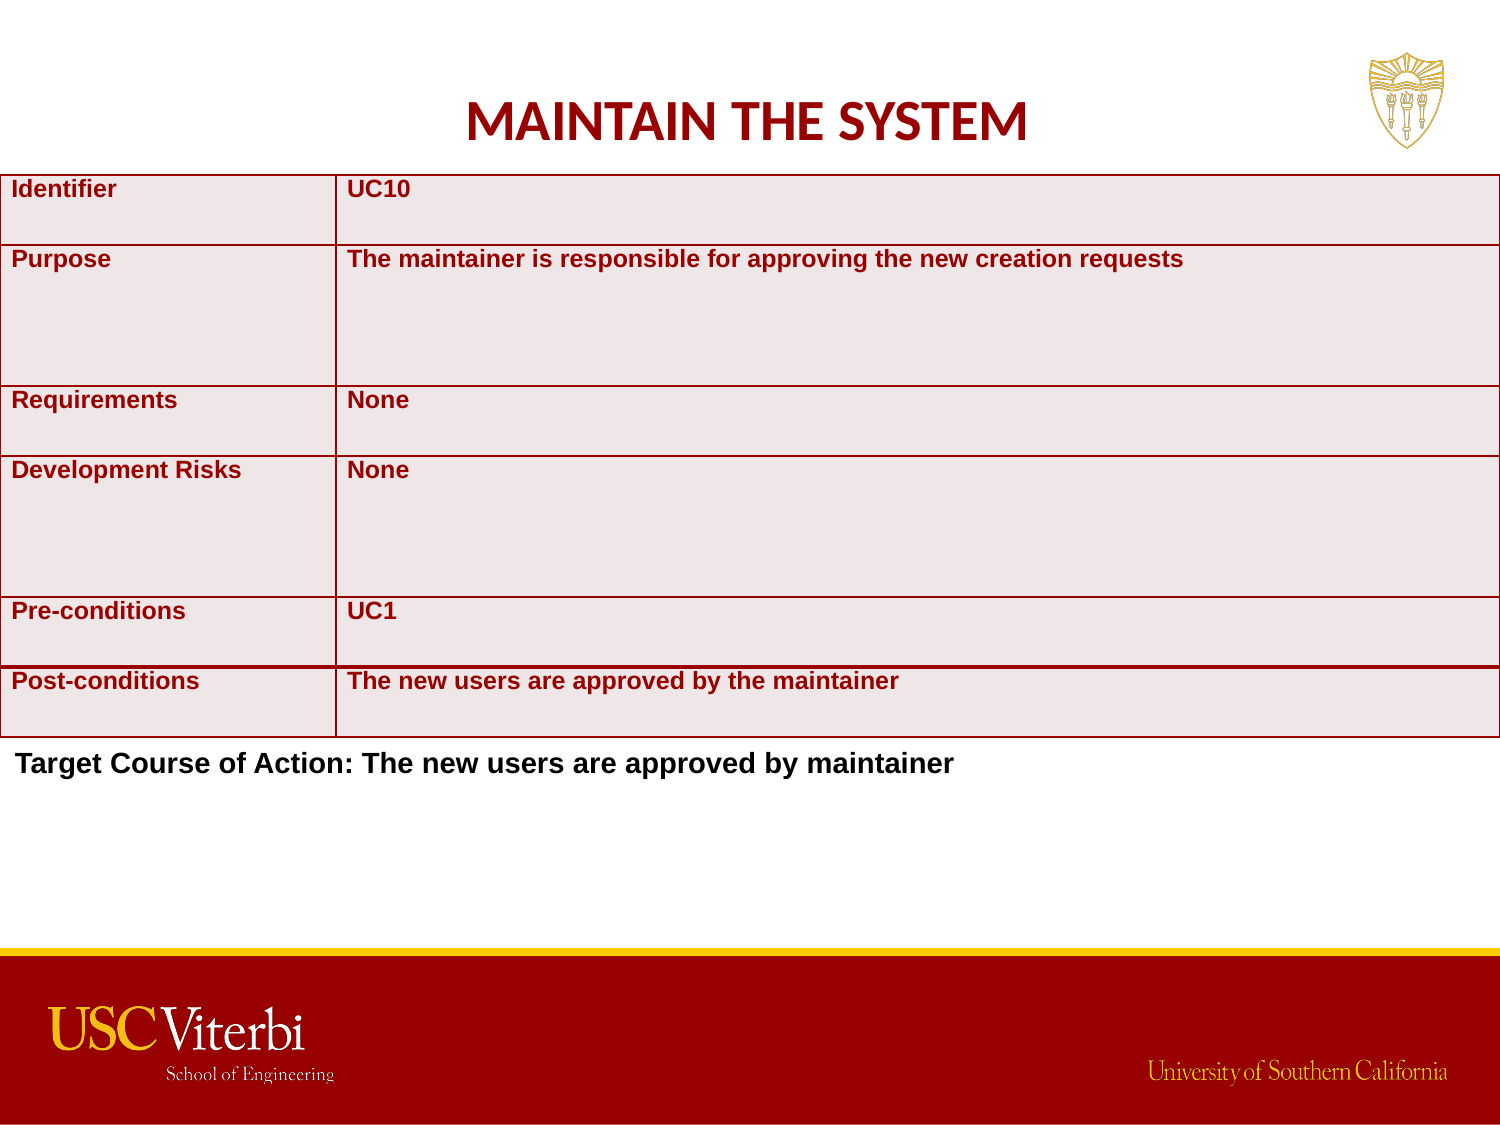

# Maintain the system
| Identifier | UC10 |
| --- | --- |
| Purpose | The maintainer is responsible for approving the new creation requests |
| Requirements | None |
| Development Risks | None |
| Pre-conditions | UC1 |
| Post-conditions | The new users are approved by the maintainer |
Target Course of Action: The new users are approved by maintainer